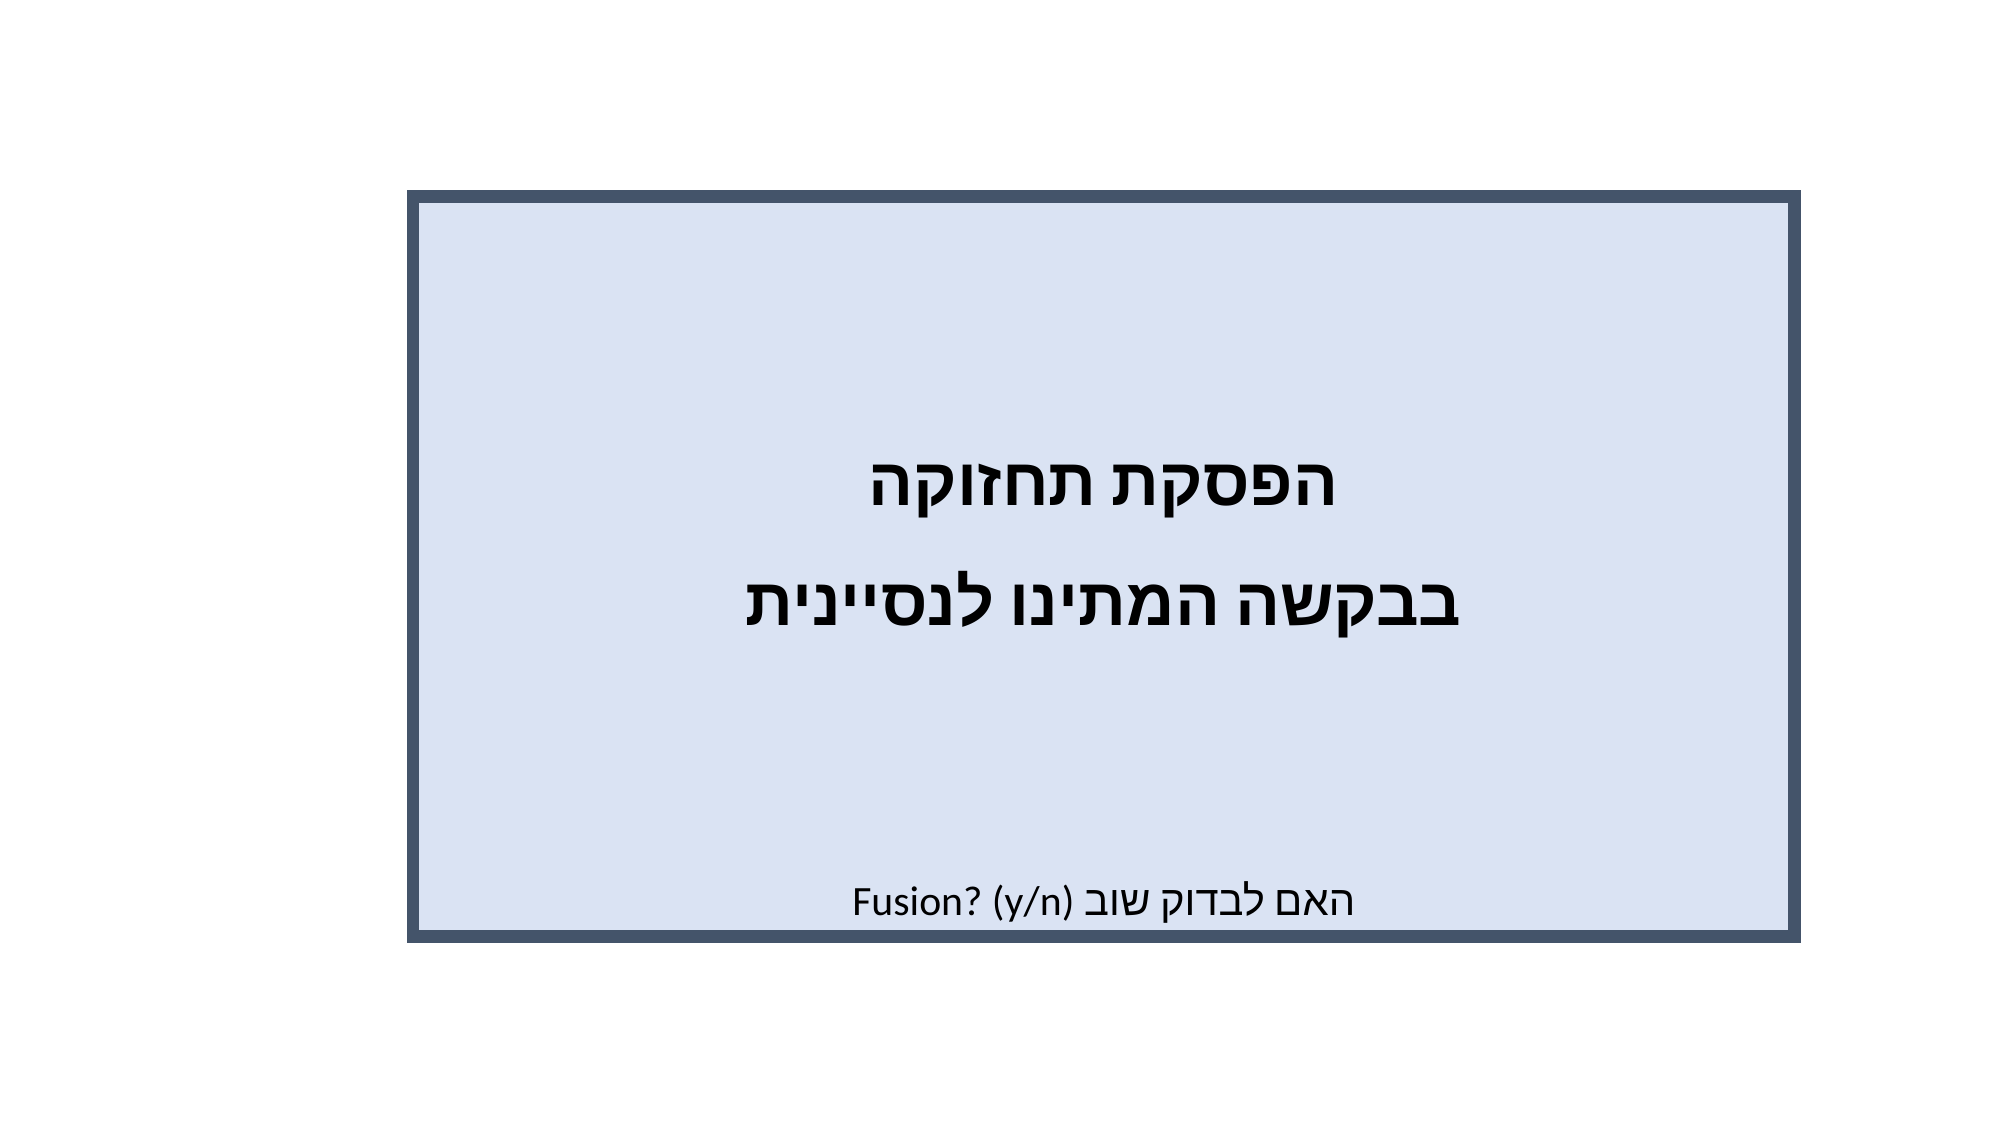

הפסקת תחזוקה
בבקשה המתינו לנסיינית

האם לבדוק שוב Fusion? (y/n)